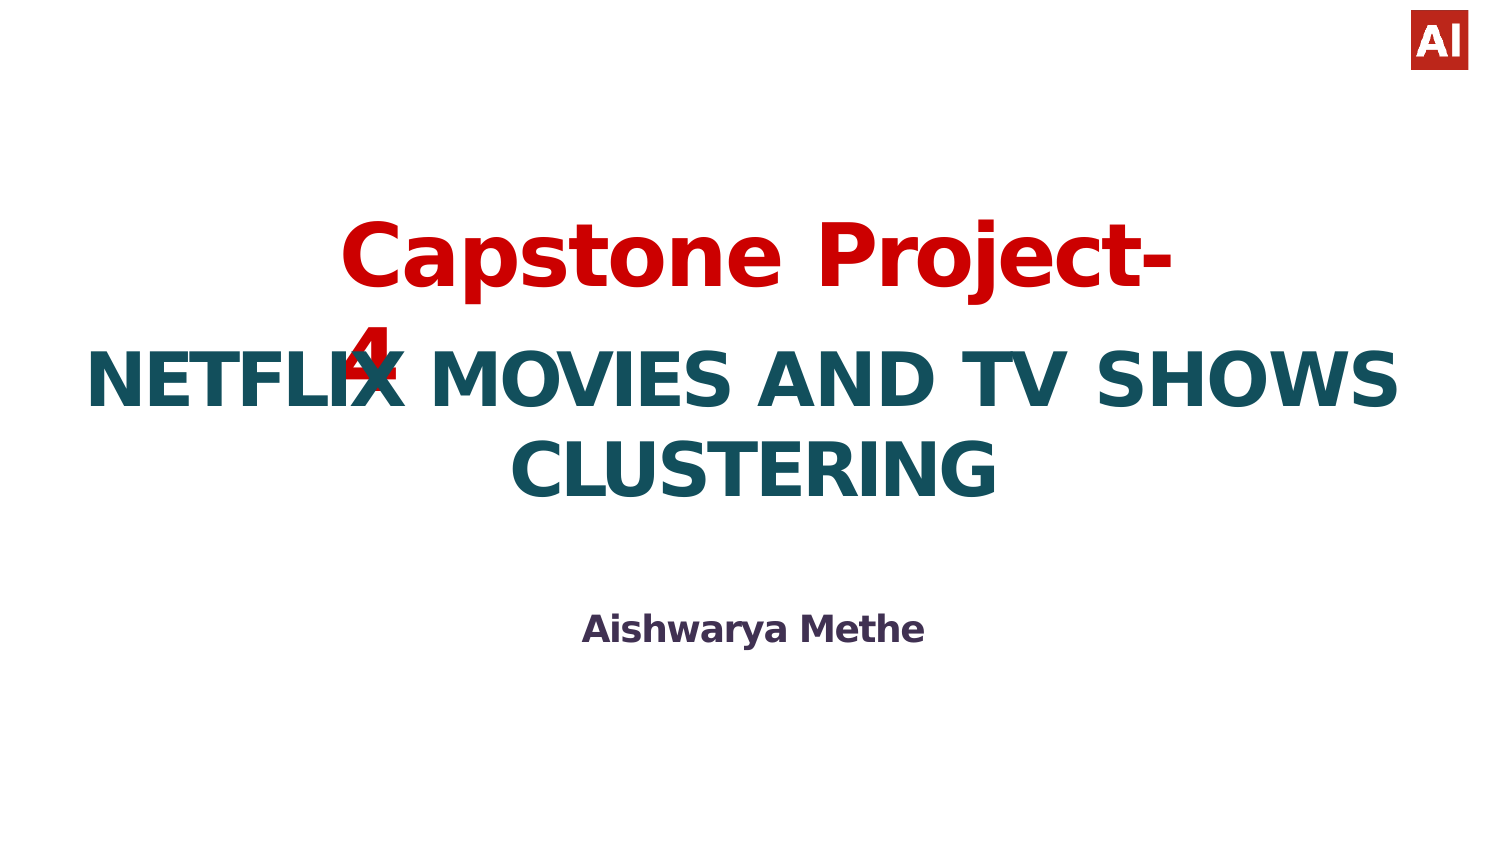

NETFLIX MOVIES AND TV SHOWS  CLUSTERING

Aishwarya Methe
# Capstone Project-4